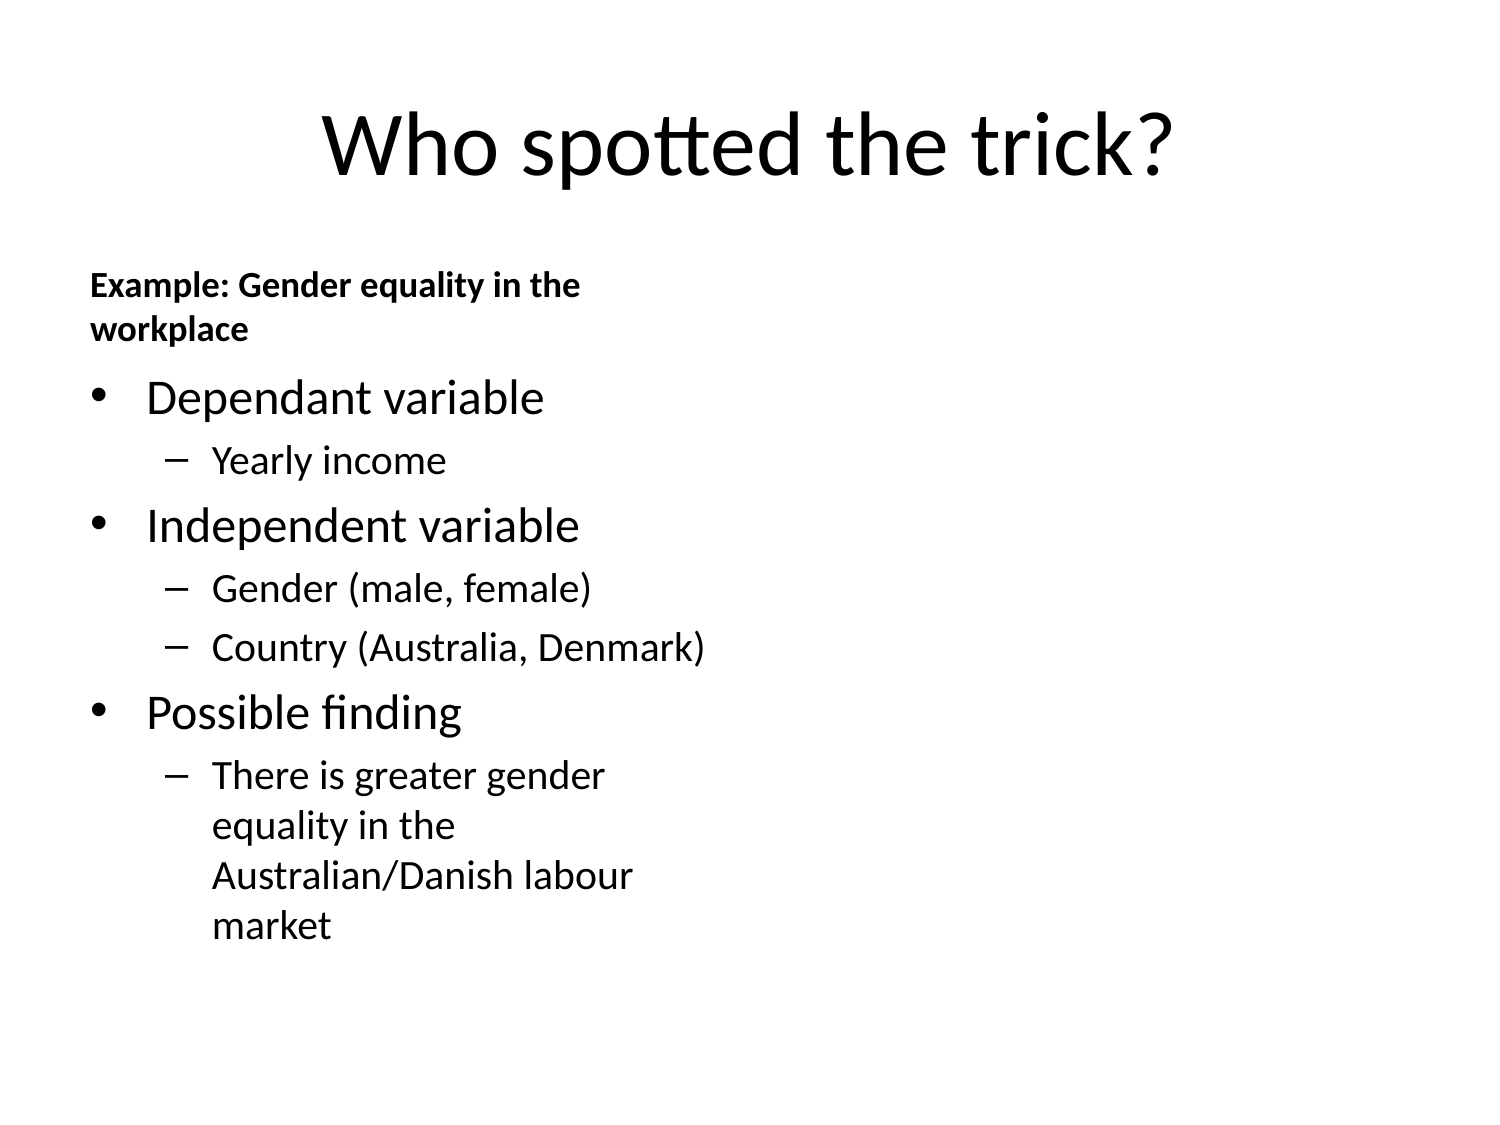

# Who spotted the trick?
Example: Gender equality in the workplace

Dependant variable
Yearly income
Independent variable
Gender (male, female)
Country (Australia, Denmark)
Possible finding
There is greater gender equality in the Australian/Danish labour market